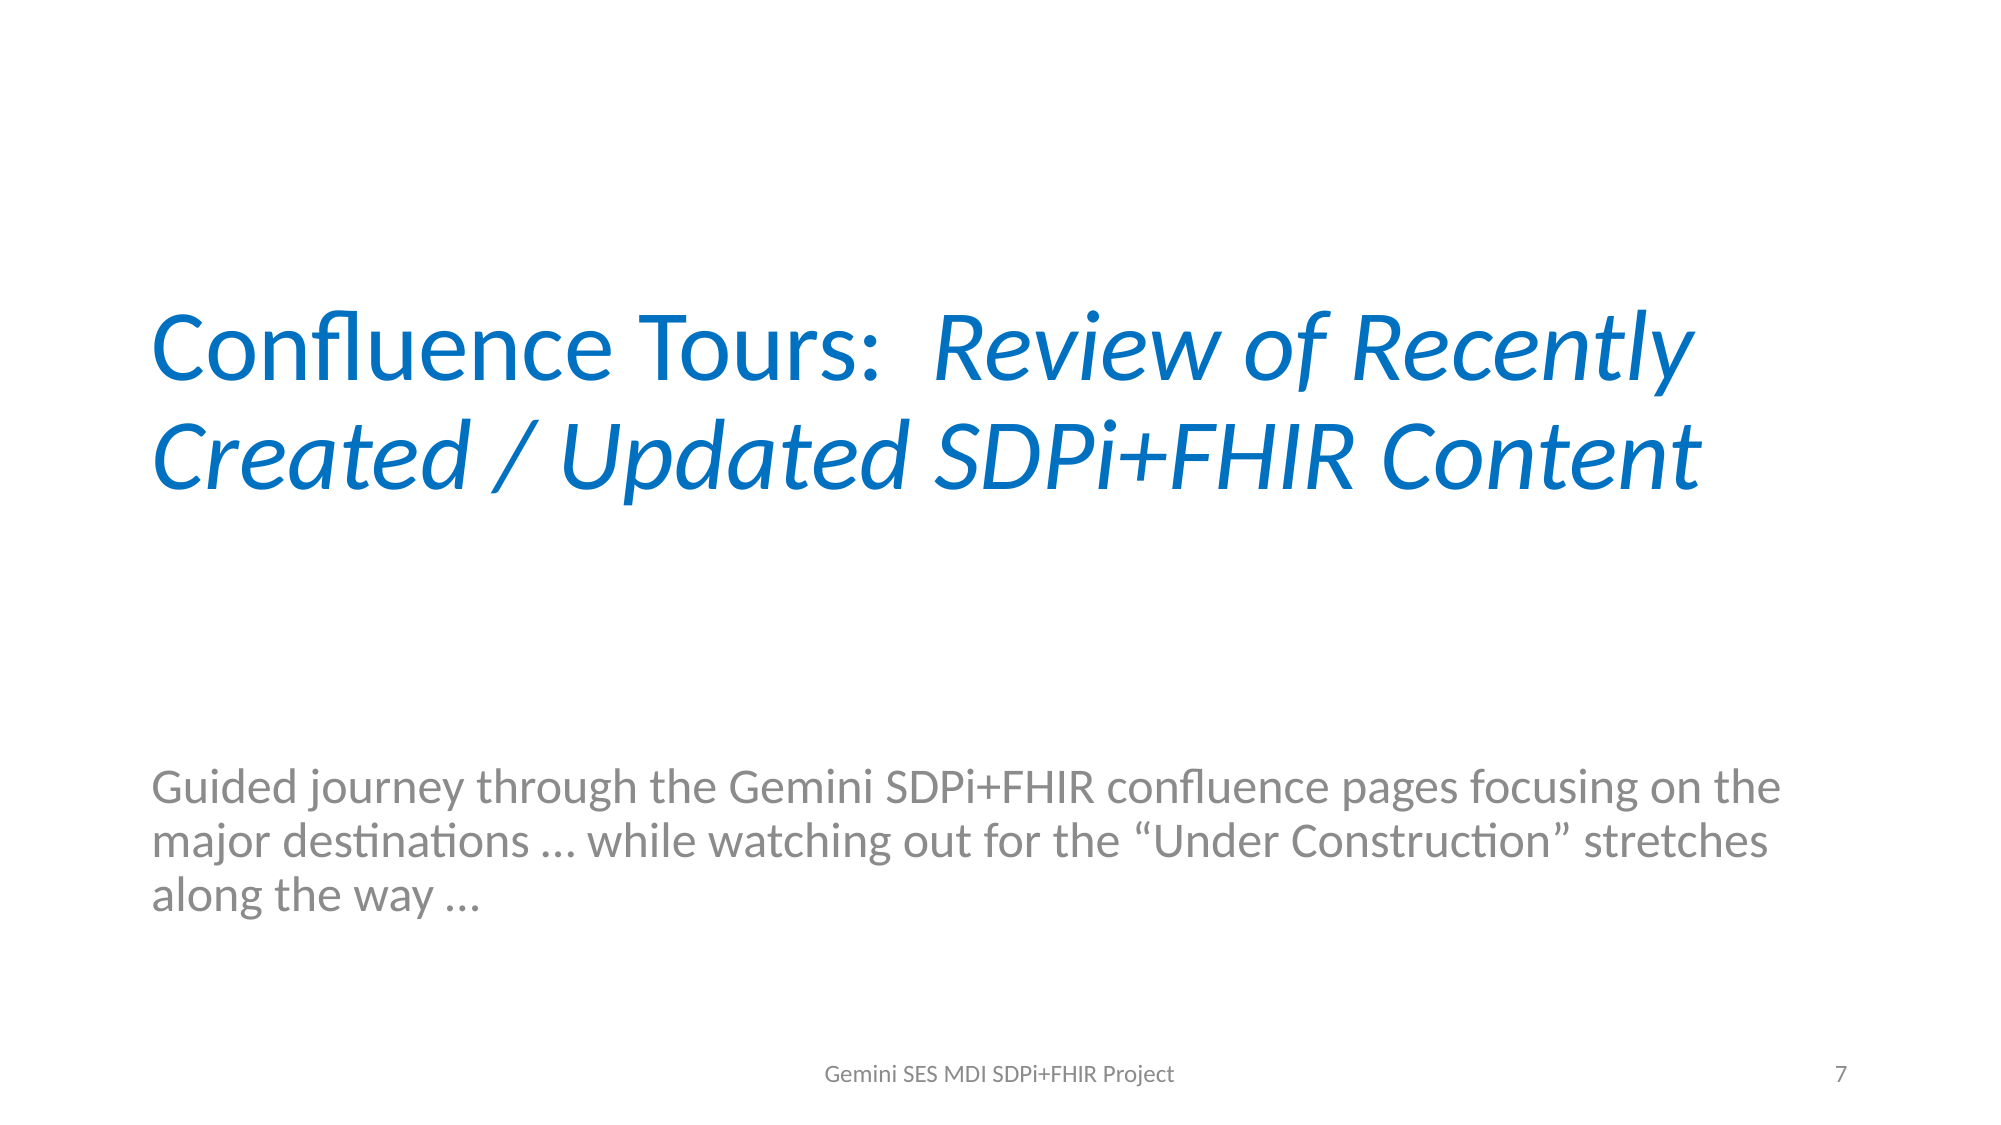

# Confluence Tours:  Review of Recently Created / Updated SDPi+FHIR Content
Guided journey through the Gemini SDPi+FHIR confluence pages focusing on the major destinations … while watching out for the “Under Construction” stretches along the way …
Gemini SES MDI SDPi+FHIR Project
7